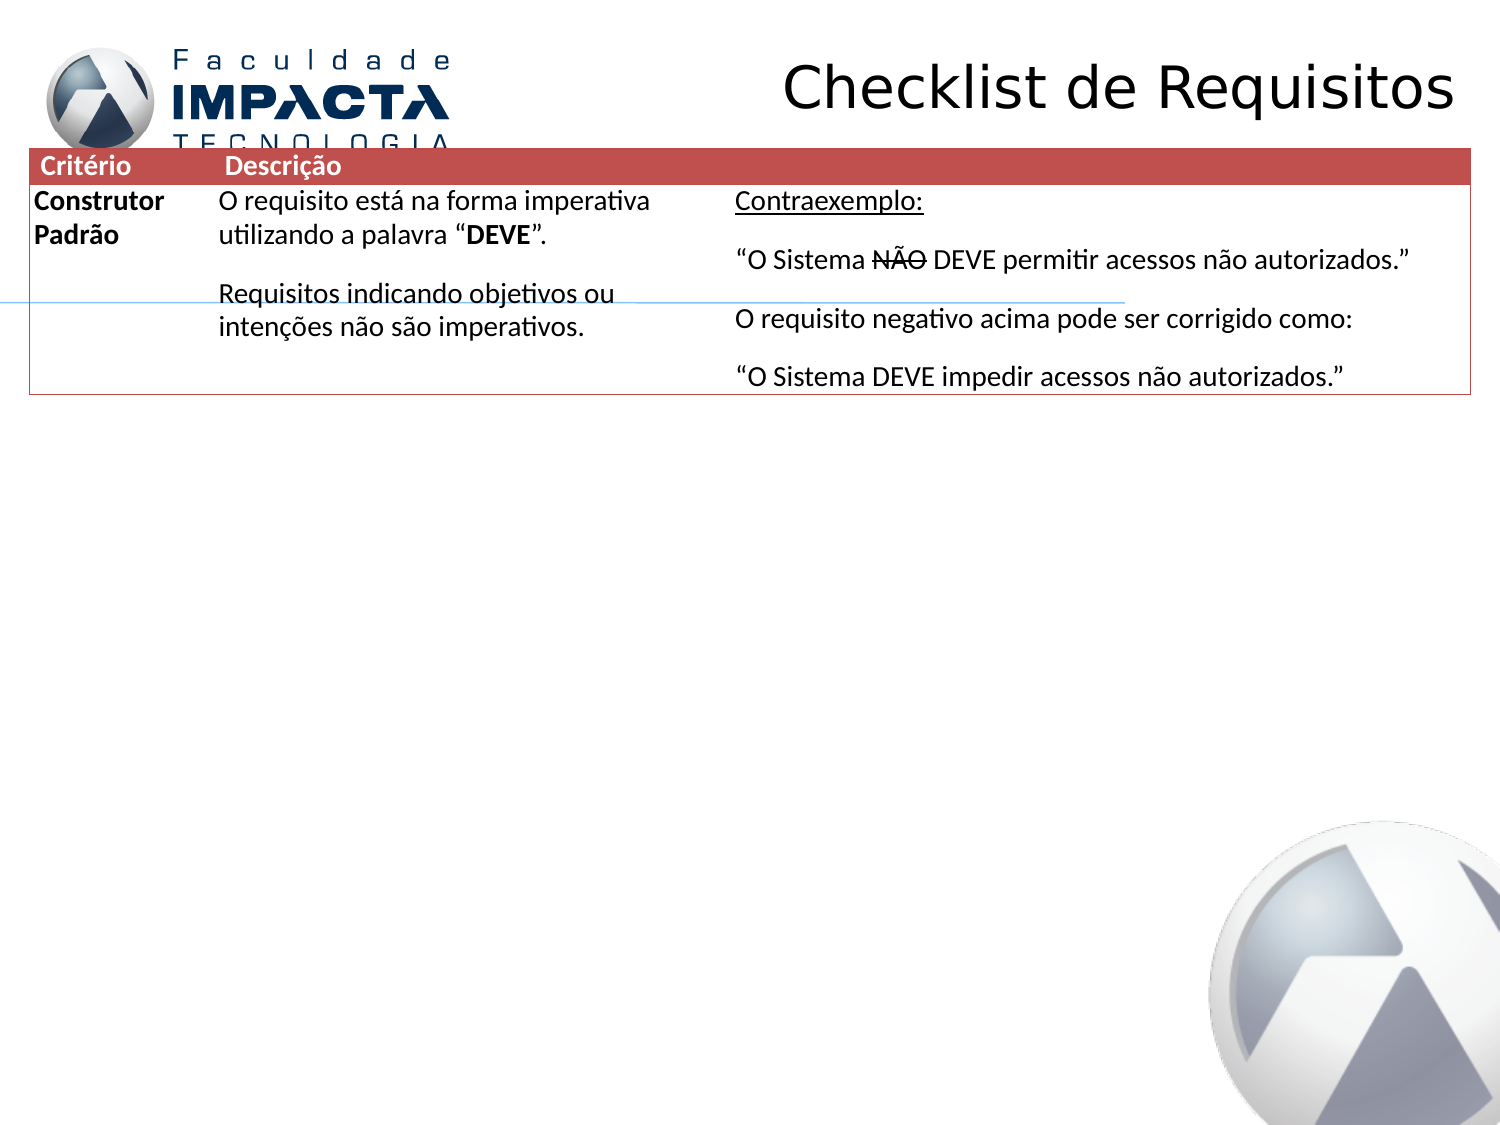

# Checklist de Requisitos
| Critério | Descrição |  |
| --- | --- | --- |
| Construtor Padrão | O requisito está na forma imperativa utilizando a palavra “DEVE”. Requisitos indicando objetivos ou intenções não são imperativos. | Contraexemplo: “O Sistema NÃO DEVE permitir acessos não autorizados.” O requisito negativo acima pode ser corrigido como: “O Sistema DEVE impedir acessos não autorizados.” |